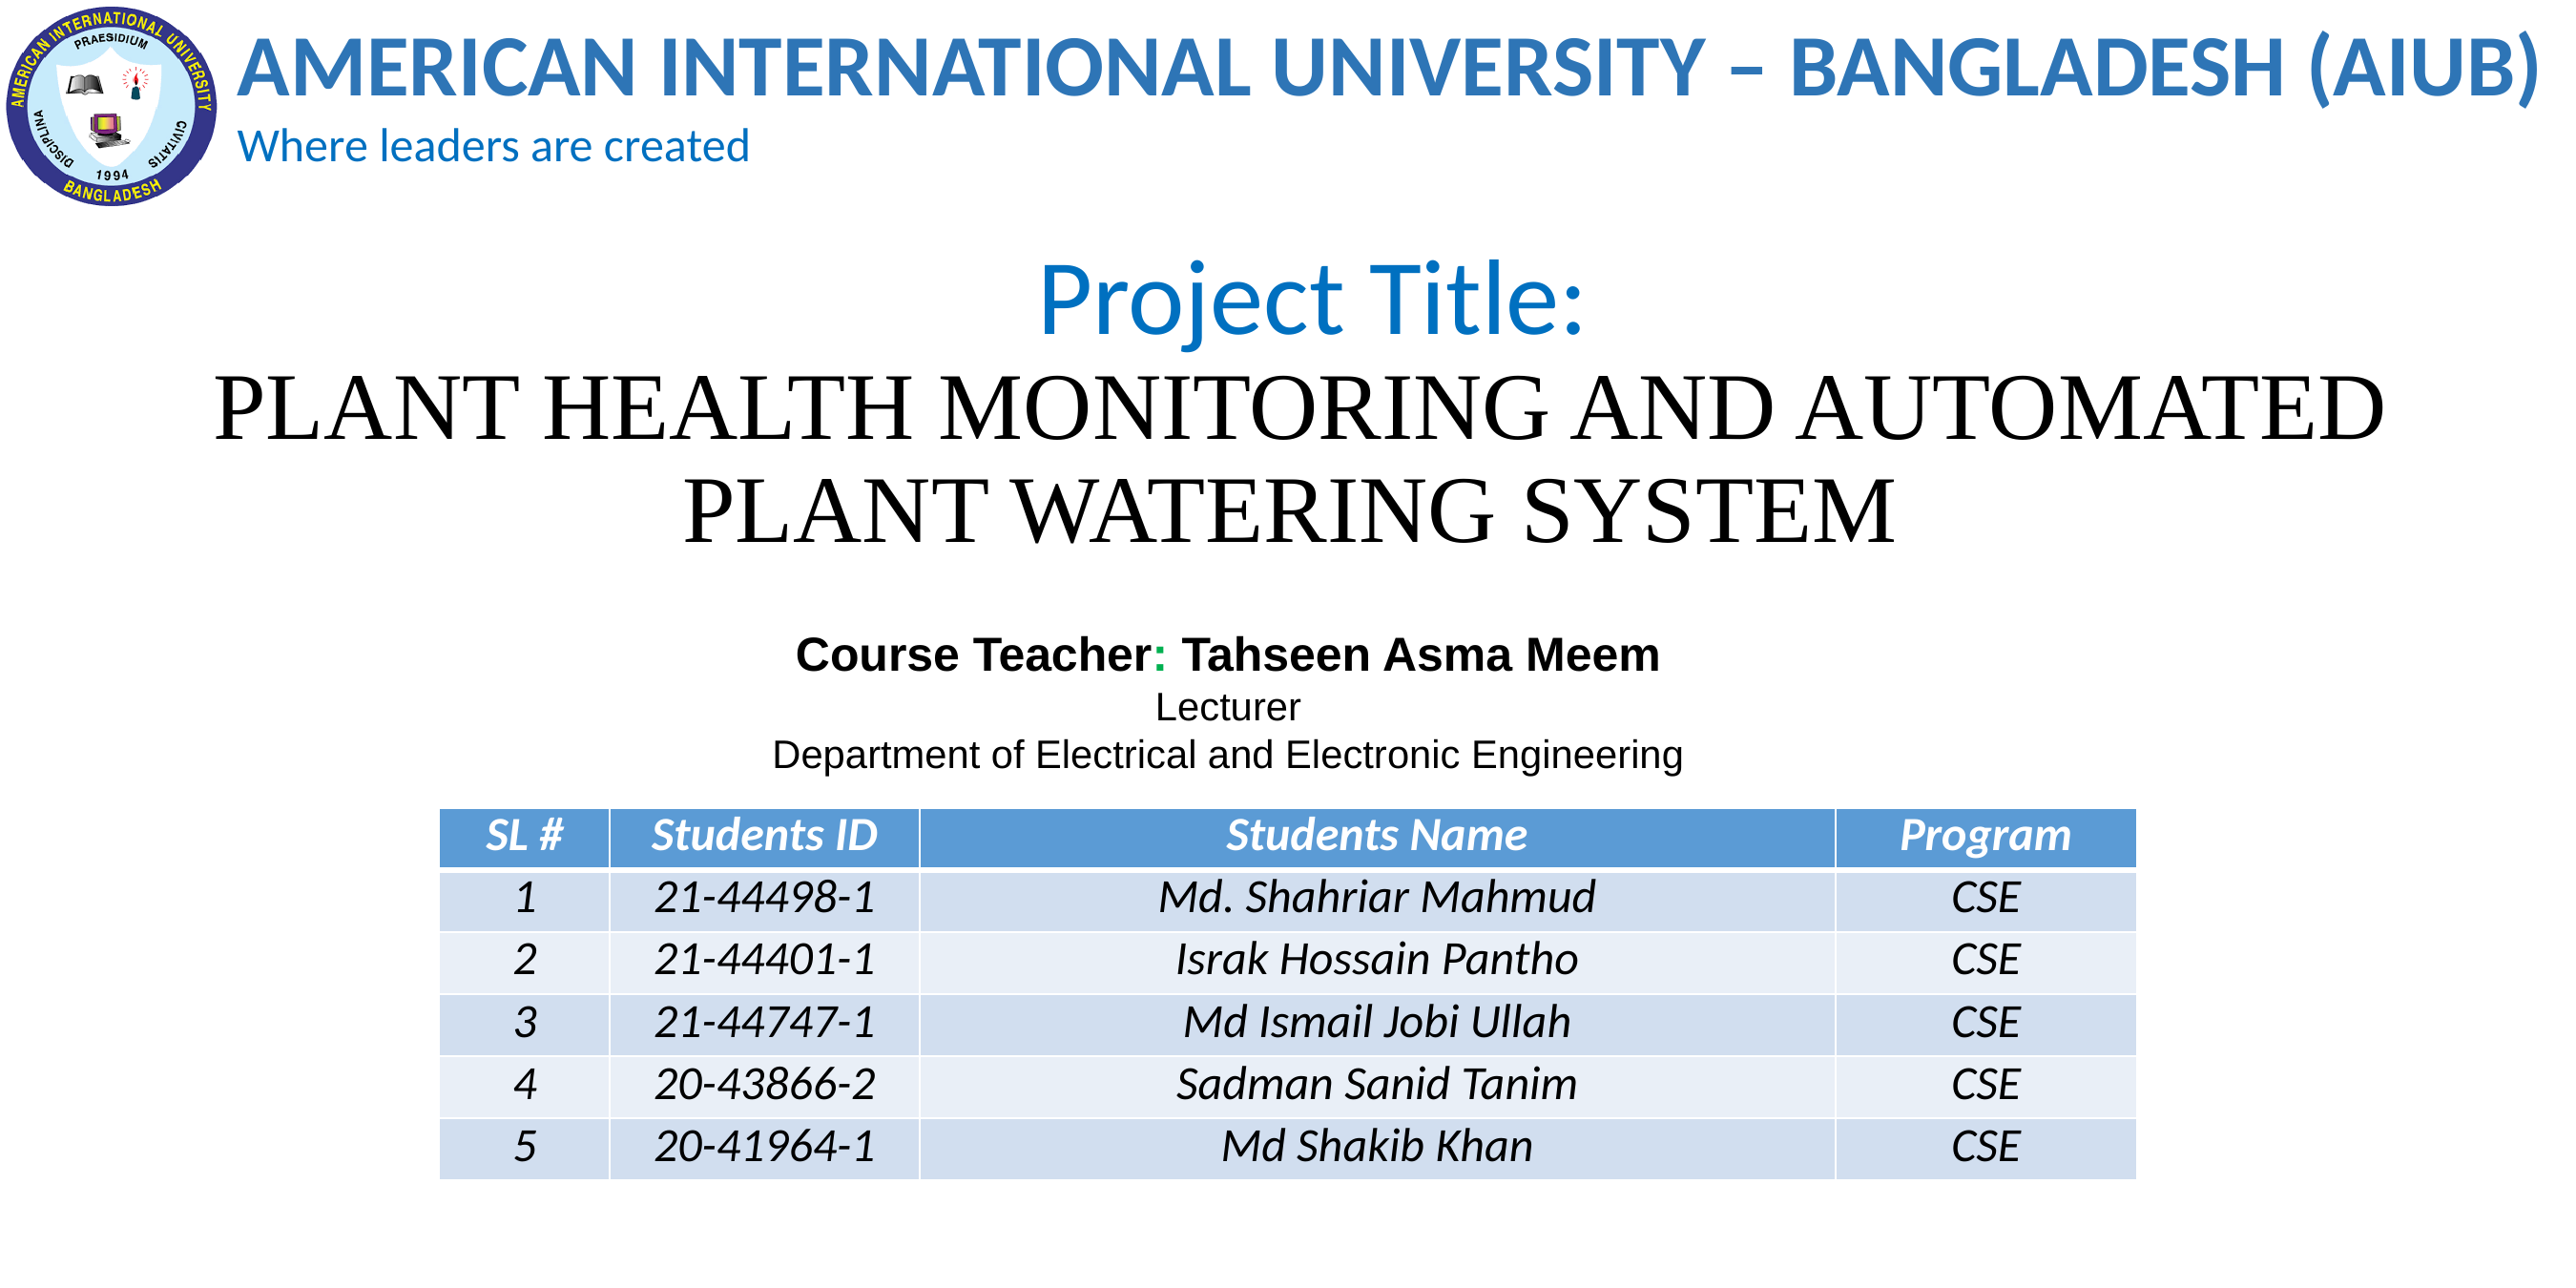

# Project Title: PLANT HEALTH MONITORING AND AUTOMATED PLANT WATERING SYSTEM
Course Teacher: Tahseen Asma Meem
Lecturer
Department of Electrical and Electronic Engineering
| SL # | Students ID | Students Name | Program |
| --- | --- | --- | --- |
| 1 | 21-44498-1 | Md. Shahriar Mahmud | CSE |
| 2 | 21-44401-1 | Israk Hossain Pantho | CSE |
| 3 | 21-44747-1 | Md Ismail Jobi Ullah | CSE |
| 4 | 20-43866-2 | Sadman Sanid Tanim | CSE |
| 5 | 20-41964-1 | Md Shakib Khan | CSE |